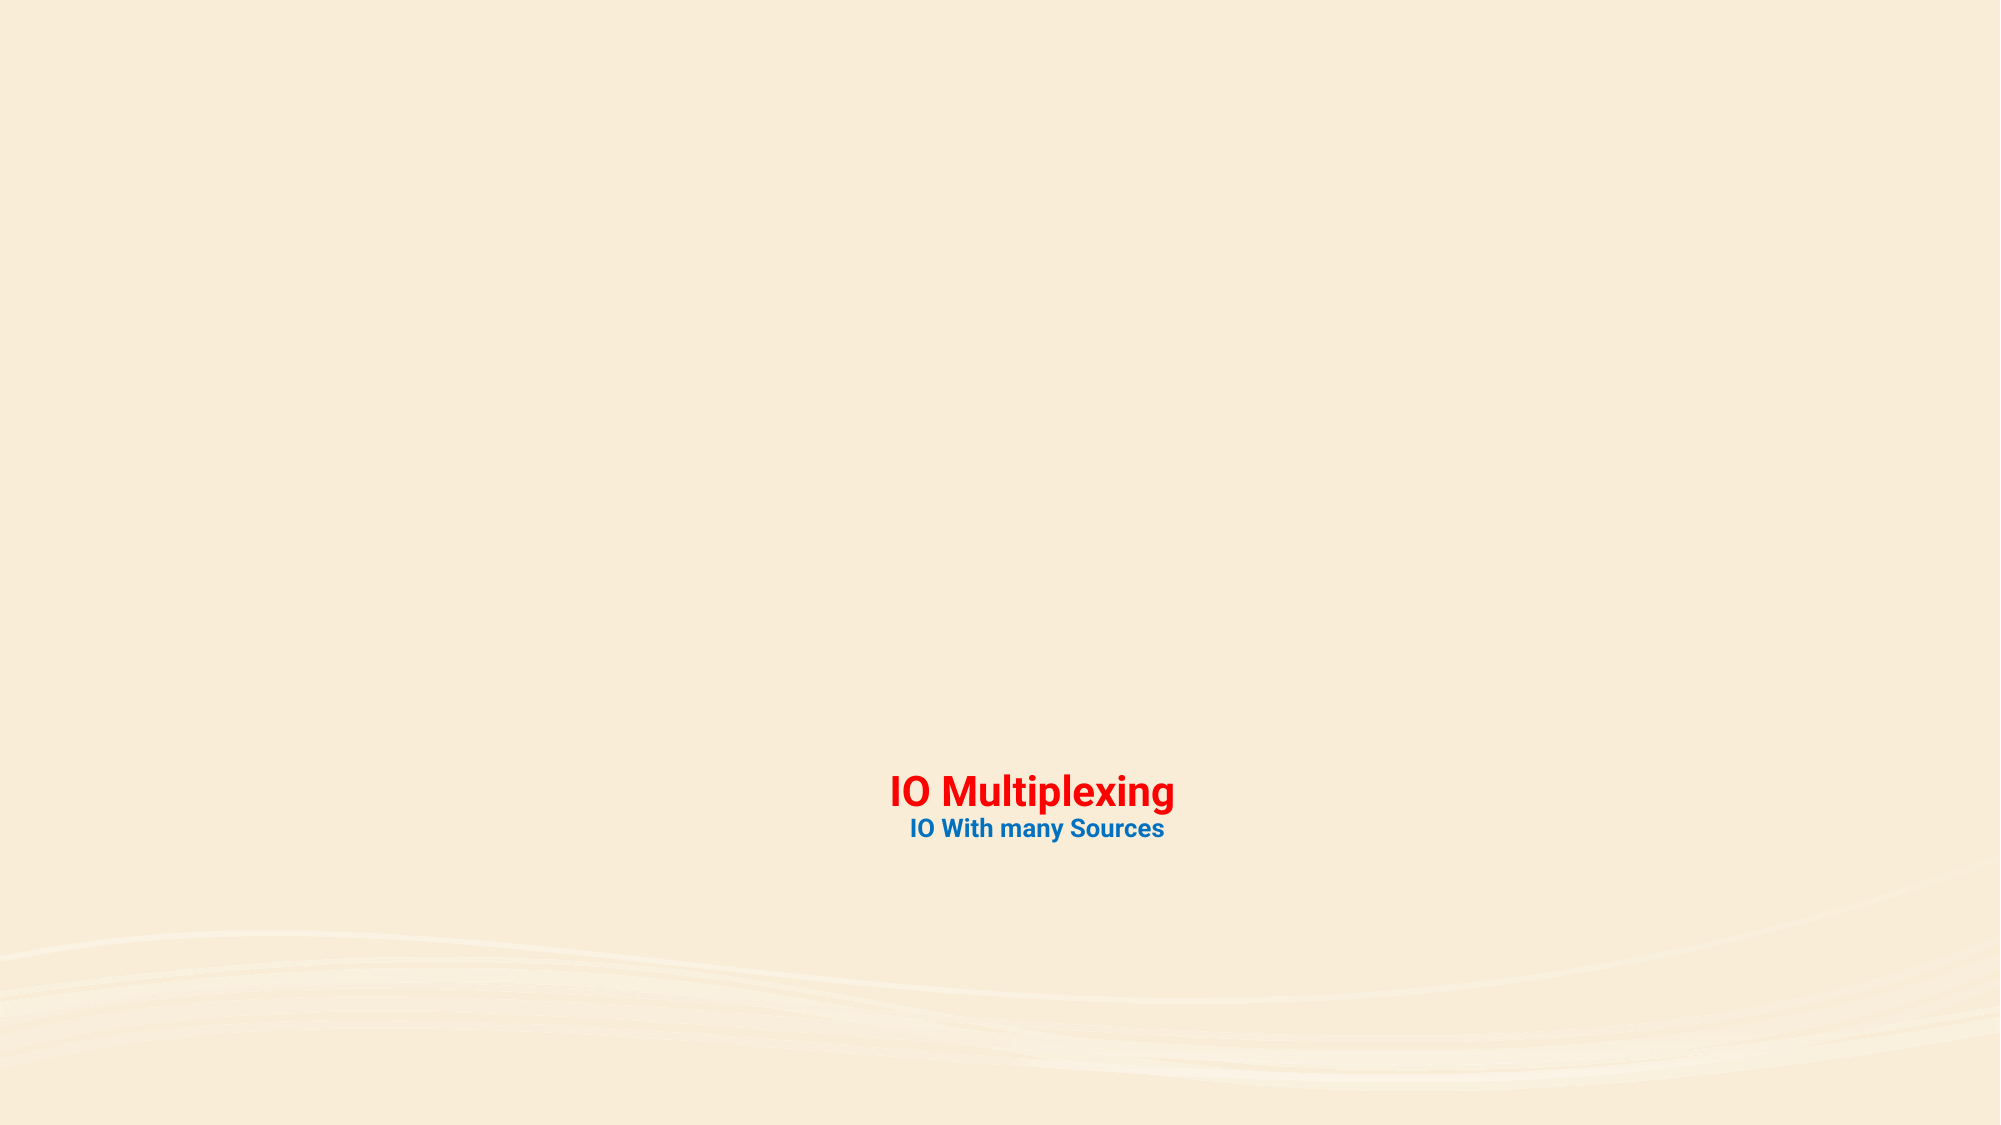

# IO Multiplexing IO With many Sources